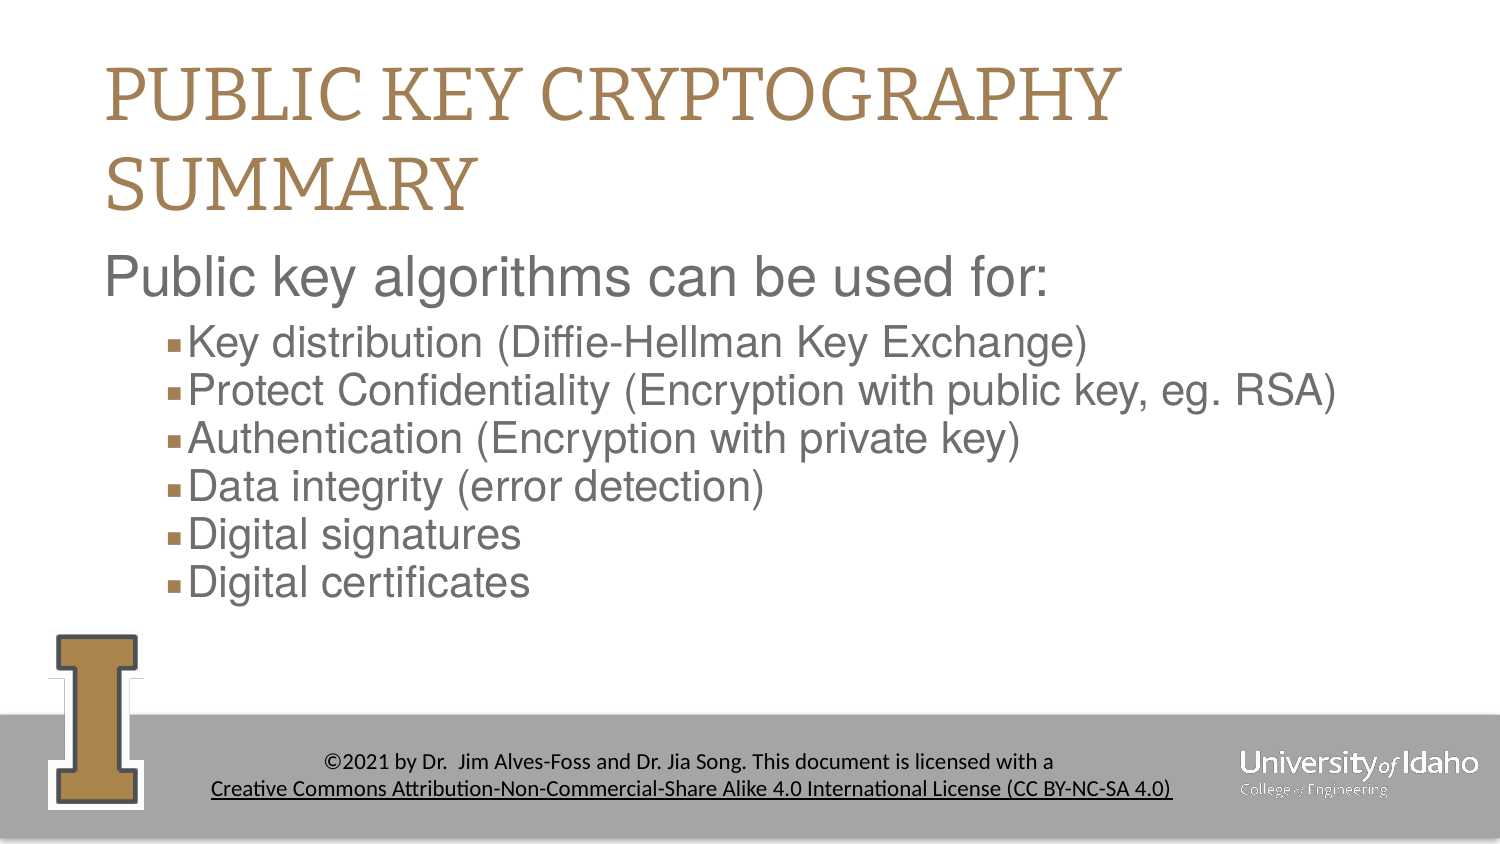

# PUBLIC KEY CRYPTOGRAPHY SUMMARY
Public key algorithms can be used for:
Key distribution (Diffie-Hellman Key Exchange)
Protect Confidentiality (Encryption with public key, eg. RSA)
Authentication (Encryption with private key)
Data integrity (error detection)
Digital signatures
Digital certificates
118